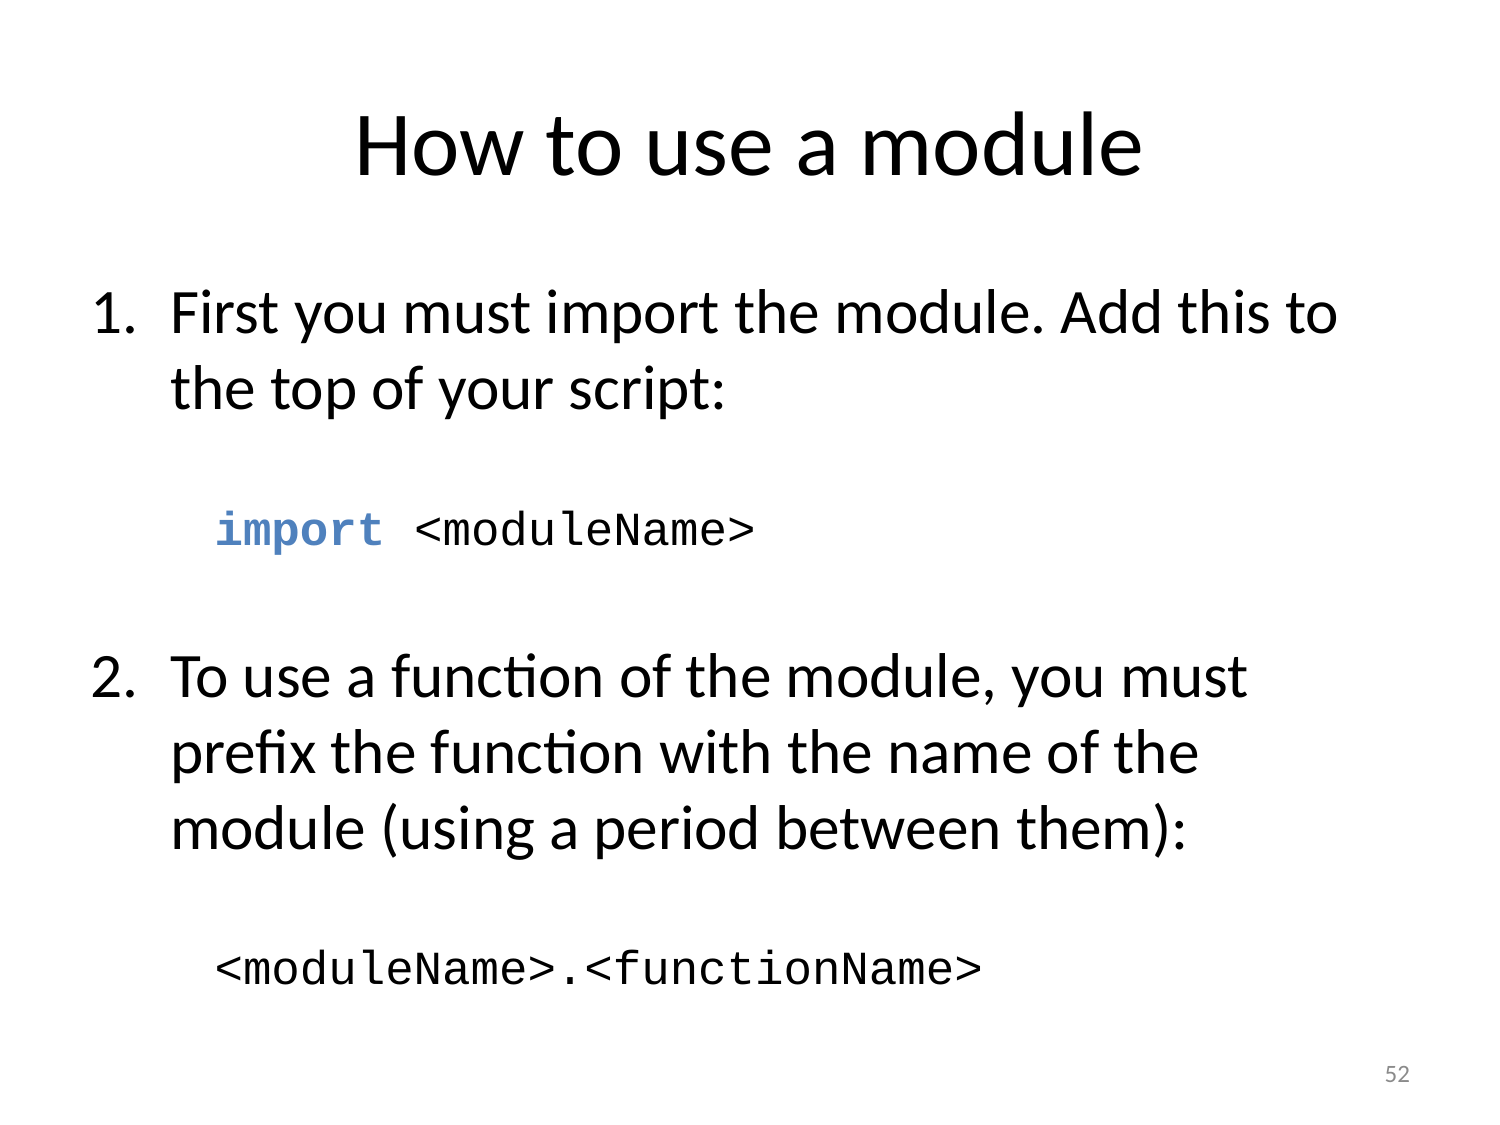

# How to use a module
First you must import the module. Add this to the top of your script:

import <moduleName>

To use a function of the module, you must prefix the function with the name of the module (using a period between them):

<moduleName>.<functionName>
52